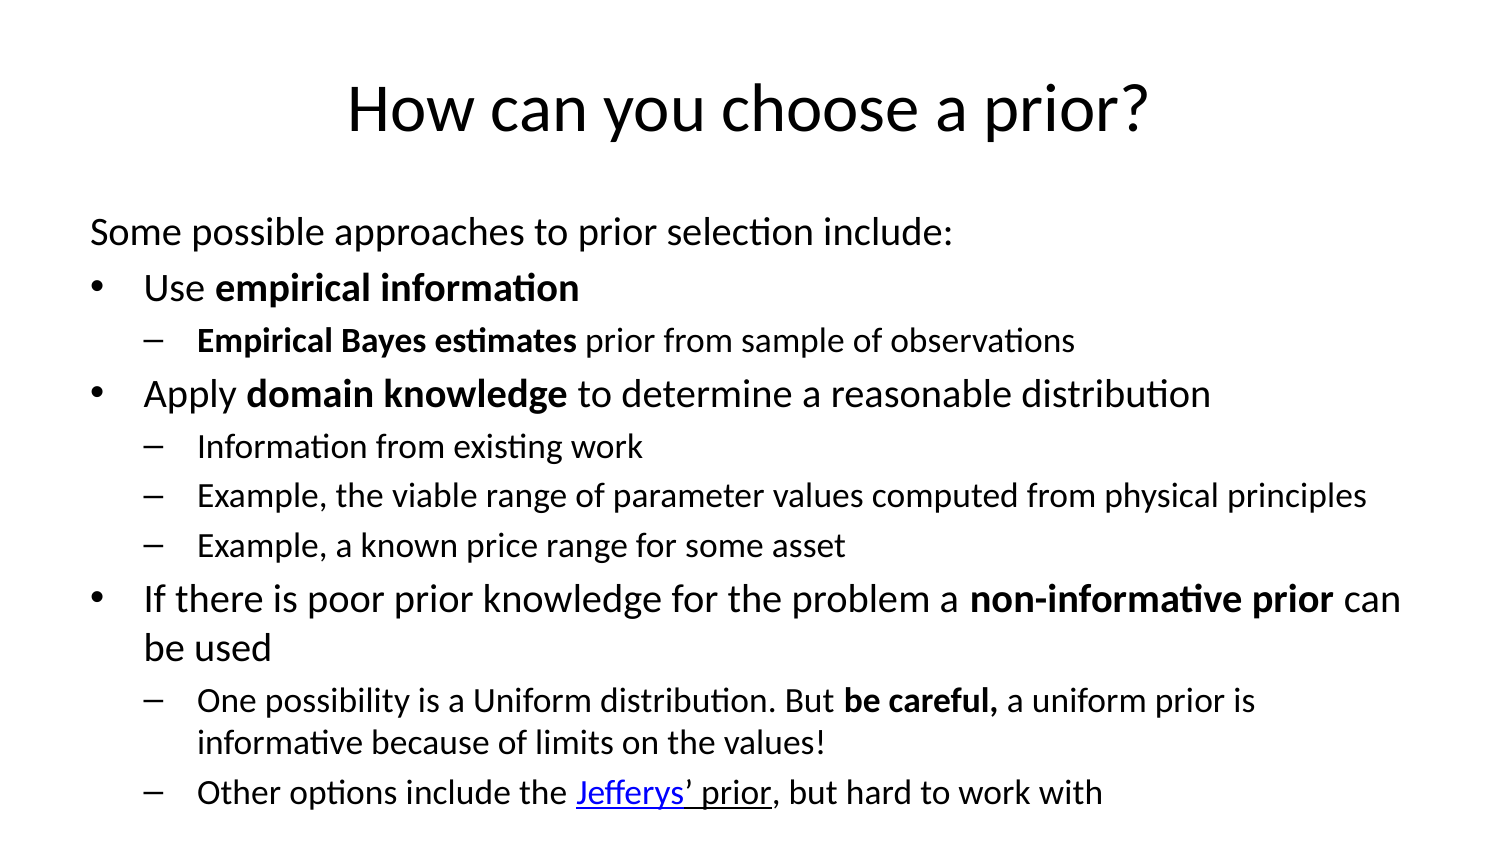

# How can you choose a prior?
Some possible approaches to prior selection include:
Use empirical information
Empirical Bayes estimates prior from sample of observations
Apply domain knowledge to determine a reasonable distribution
Information from existing work
Example, the viable range of parameter values computed from physical principles
Example, a known price range for some asset
If there is poor prior knowledge for the problem a non-informative prior can be used
One possibility is a Uniform distribution. But be careful, a uniform prior is informative because of limits on the values!
Other options include the Jefferys’ prior, but hard to work with